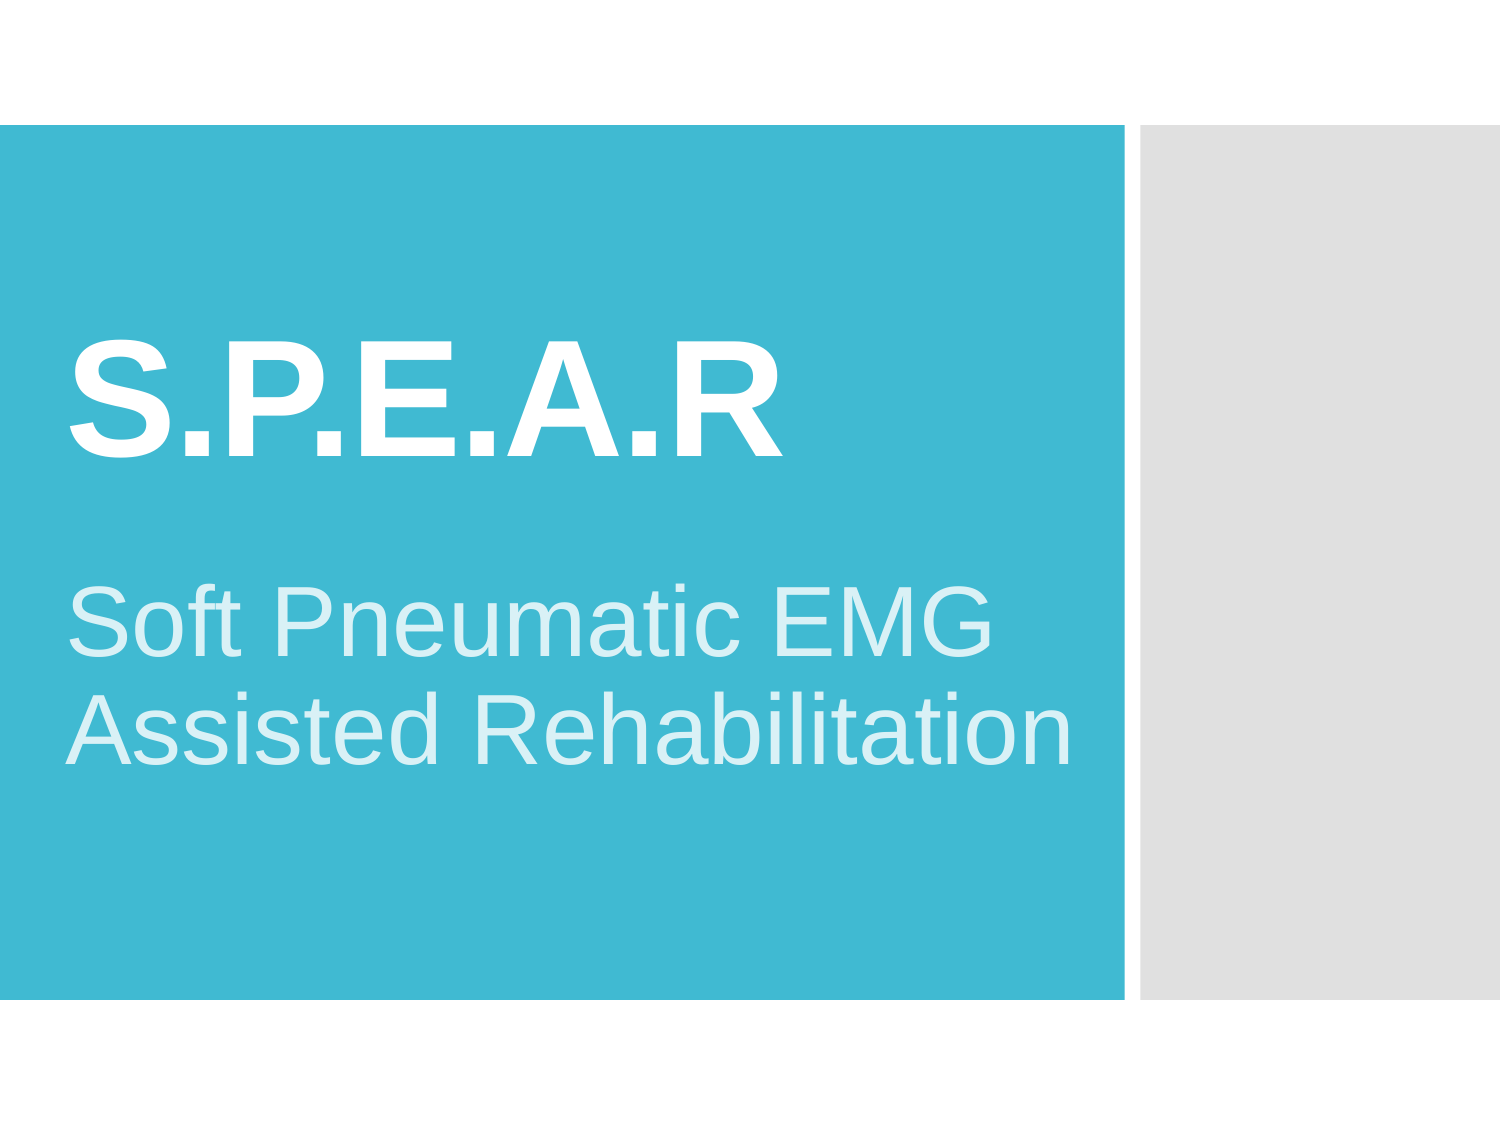

# S.P.E.A.R
Soft Pneumatic EMG Assisted Rehabilitation